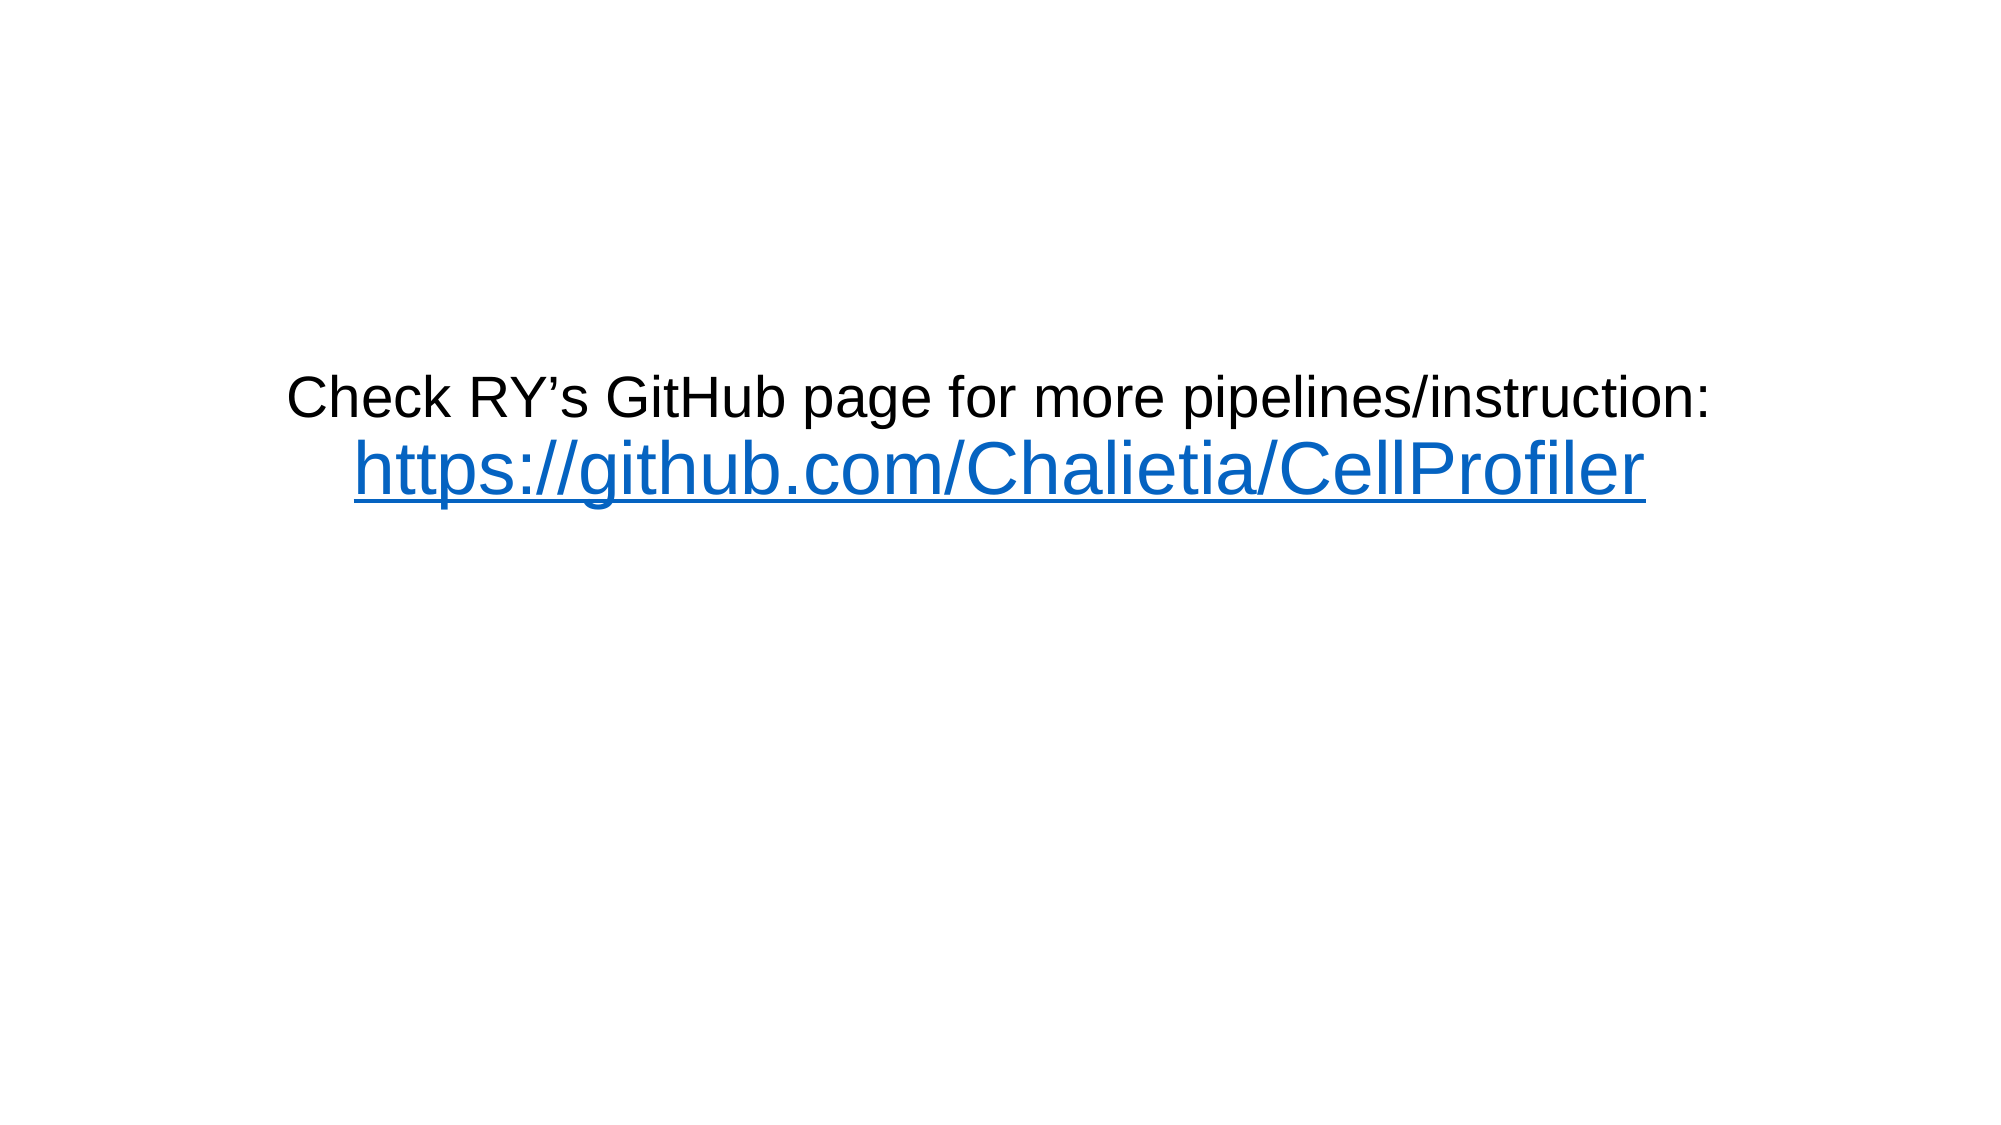

# Check RY’s GitHub page for more pipelines/instruction: https://github.com/Chalietia/CellProfiler